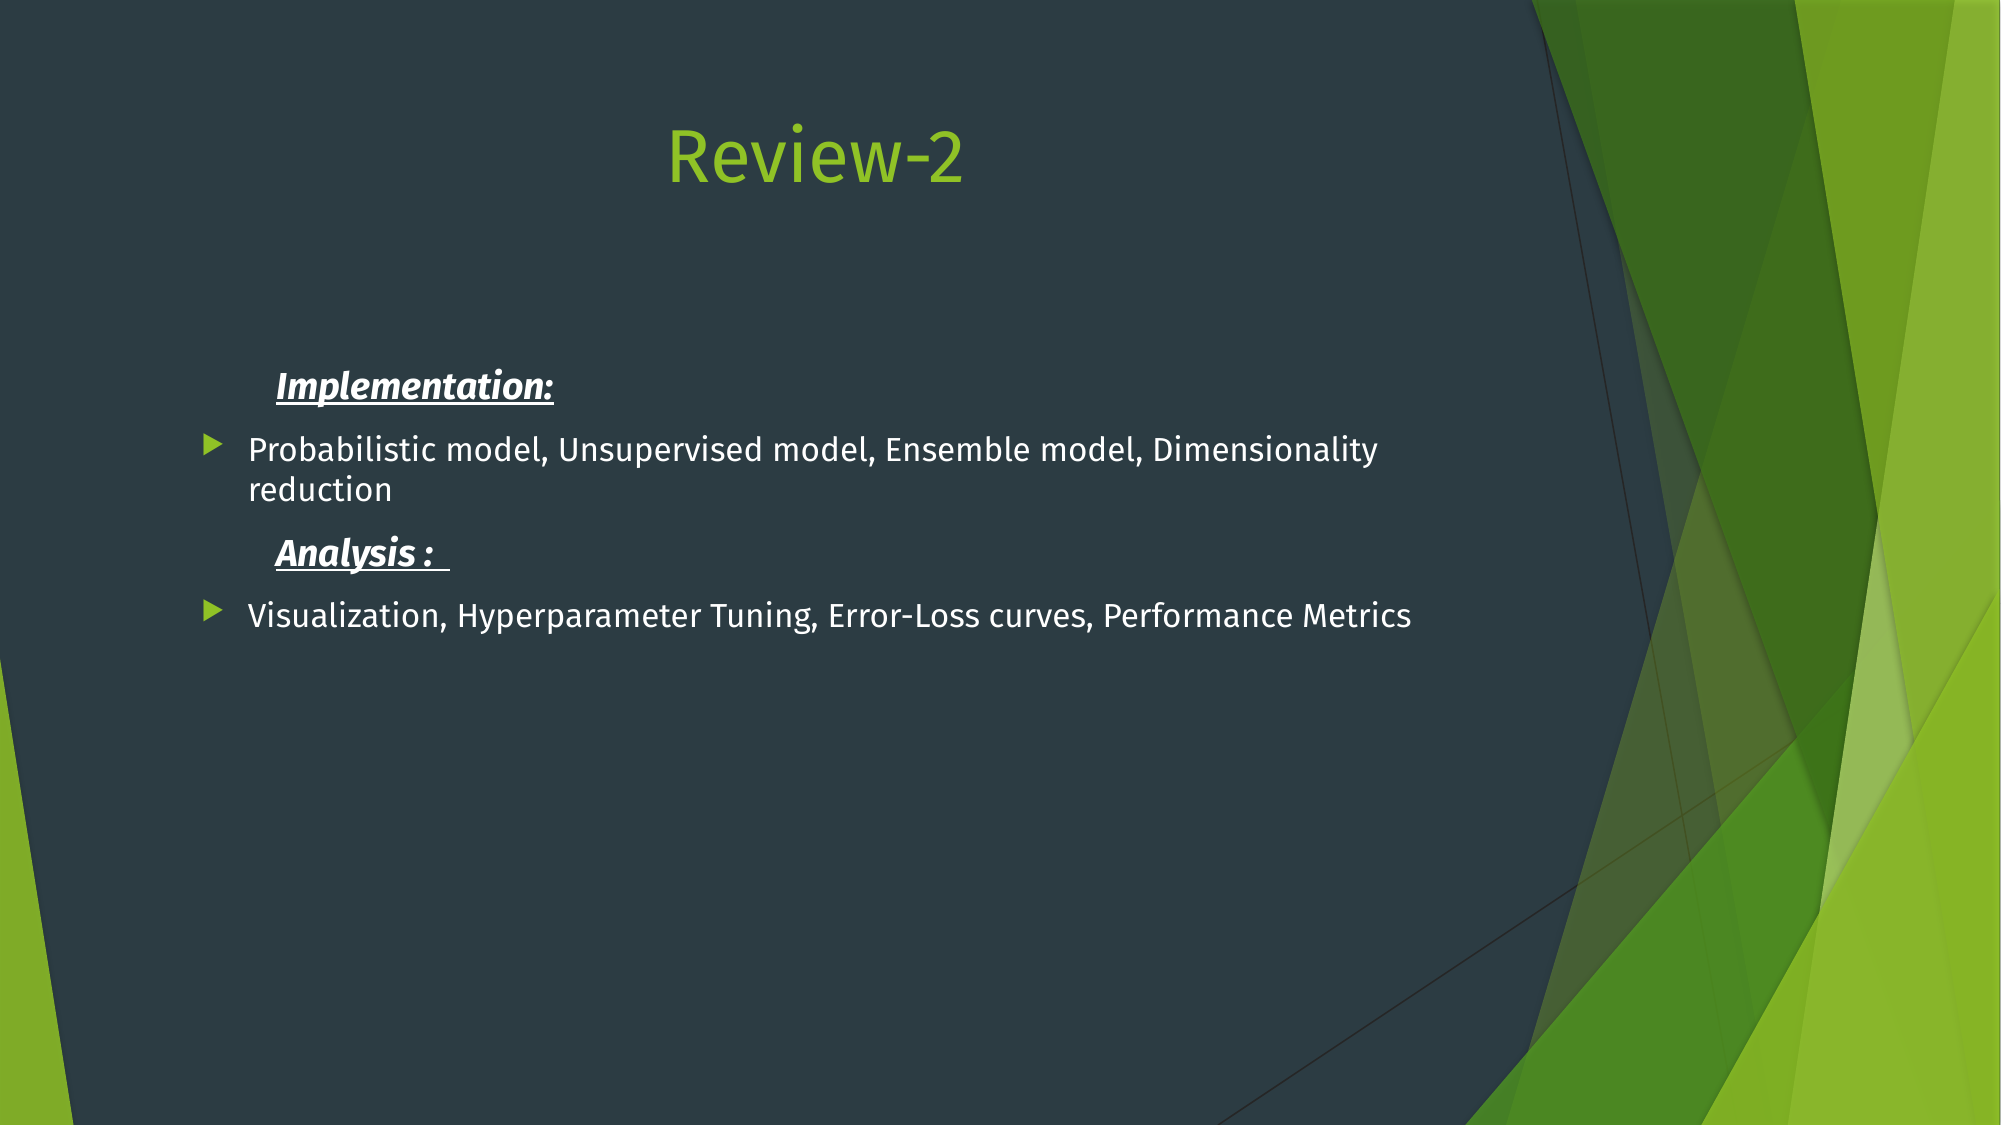

# Review-2
	Implementation:
Probabilistic model, Unsupervised model, Ensemble model, Dimensionality reduction
	Analysis :
Visualization, Hyperparameter Tuning, Error-Loss curves, Performance Metrics